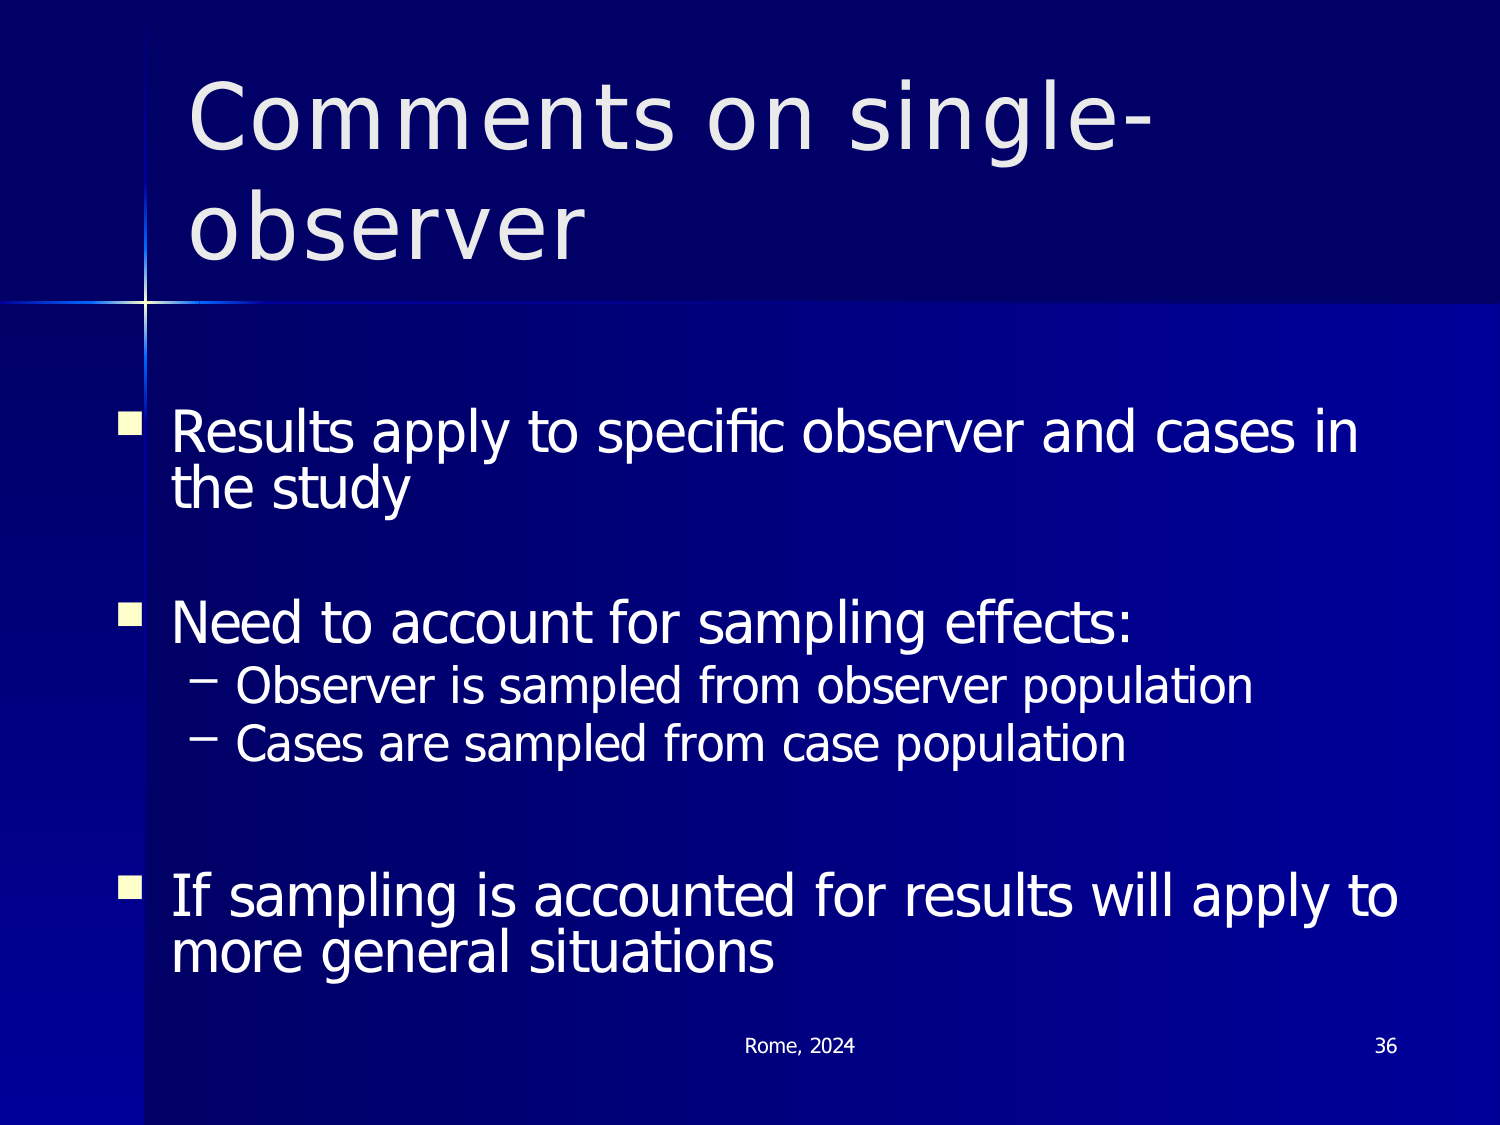

# Comments on single-observer
Results apply to specific observer and cases in the study

Need to account for sampling effects:
Observer is sampled from observer population
Cases are sampled from case population

If sampling is accounted for results will apply to more general situations
Rome, 2024
36